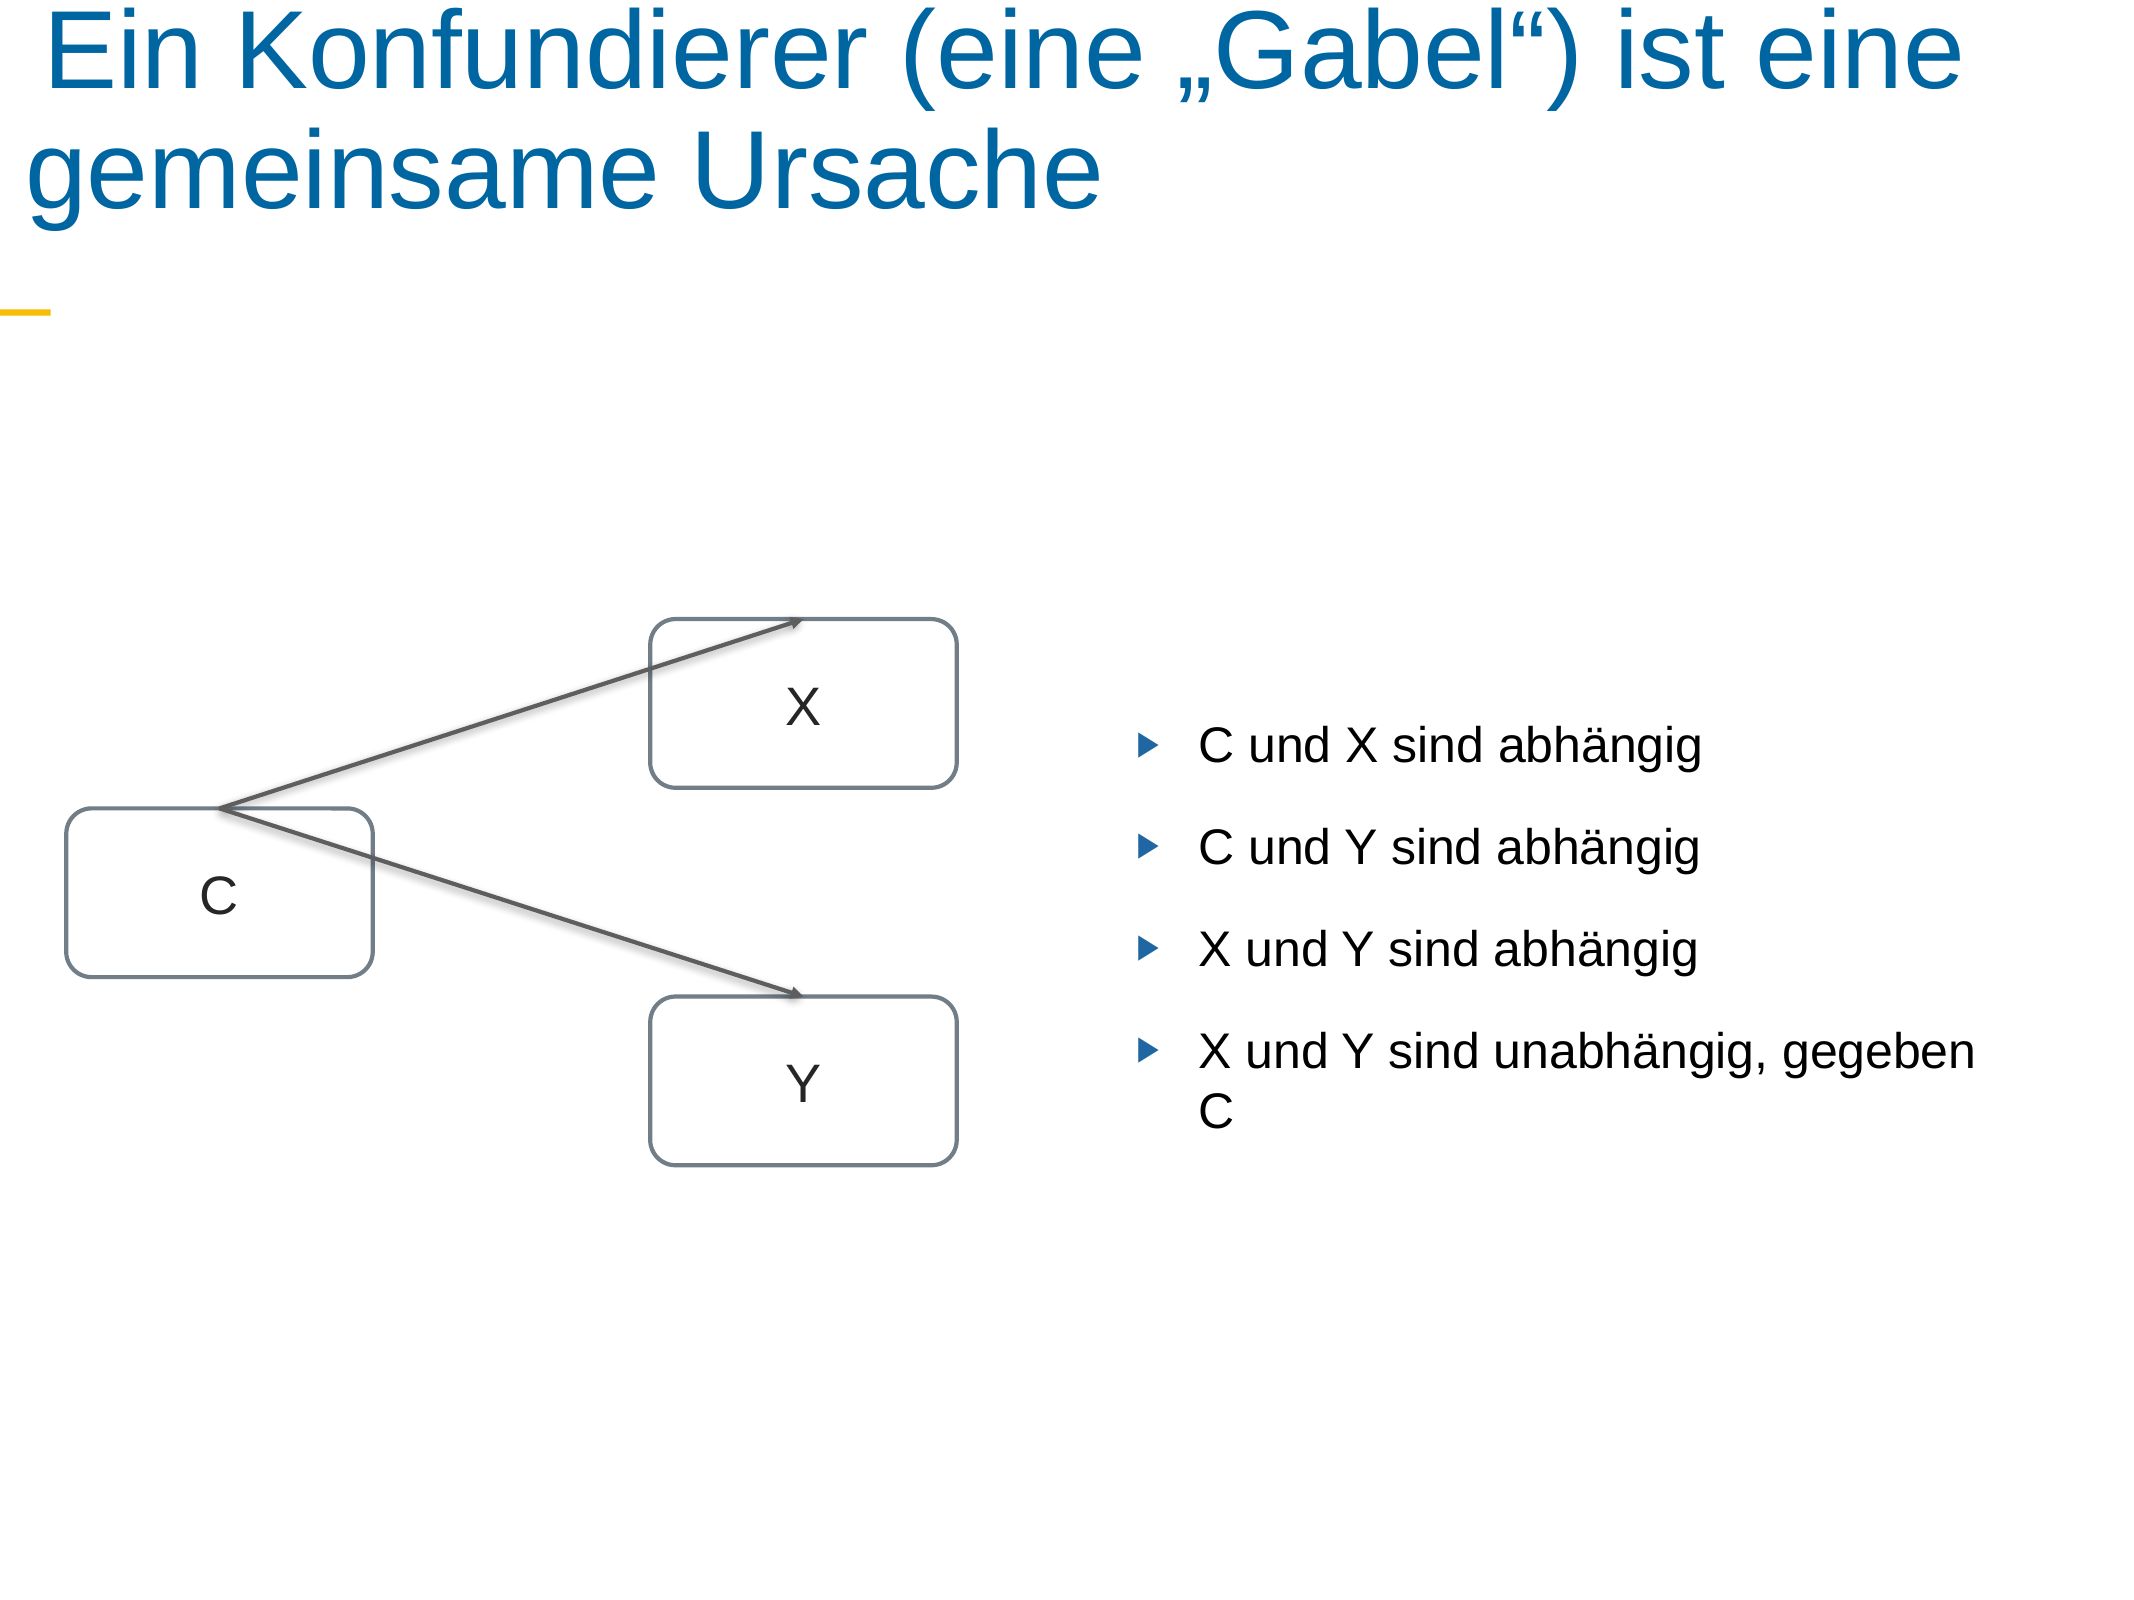

Ein Konfundierer (eine „Gabel“) ist eine gemeinsame Ursache
X
C
Y
C und X sind abhängig
C und Y sind abhängig
X und Y sind abhängig
X und Y sind unabhängig, gegeben C
73